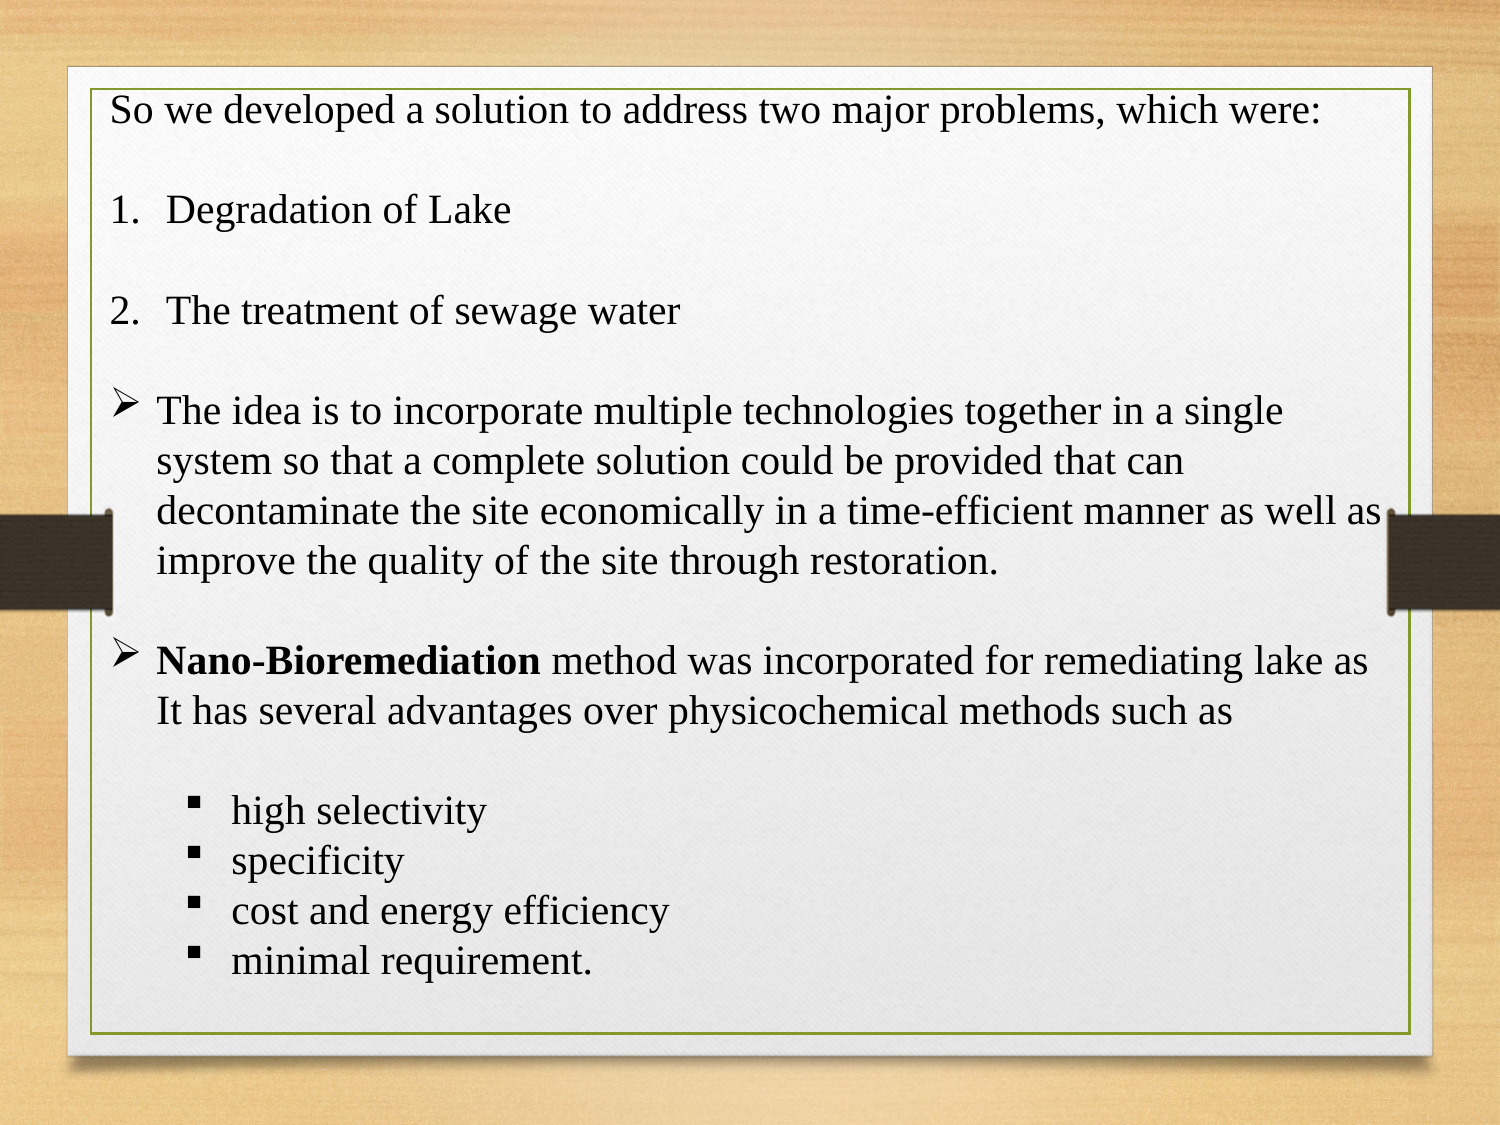

So we developed a solution to address two major problems, which were:

Degradation of Lake

The treatment of sewage water

The idea is to incorporate multiple technologies together in a single system so that a complete solution could be provided that can decontaminate the site economically in a time-efficient manner as well as improve the quality of the site through restoration.

Nano-Bioremediation method was incorporated for remediating lake as It has several advantages over physicochemical methods such as

high selectivity
specificity
cost and energy efficiency
minimal requirement.